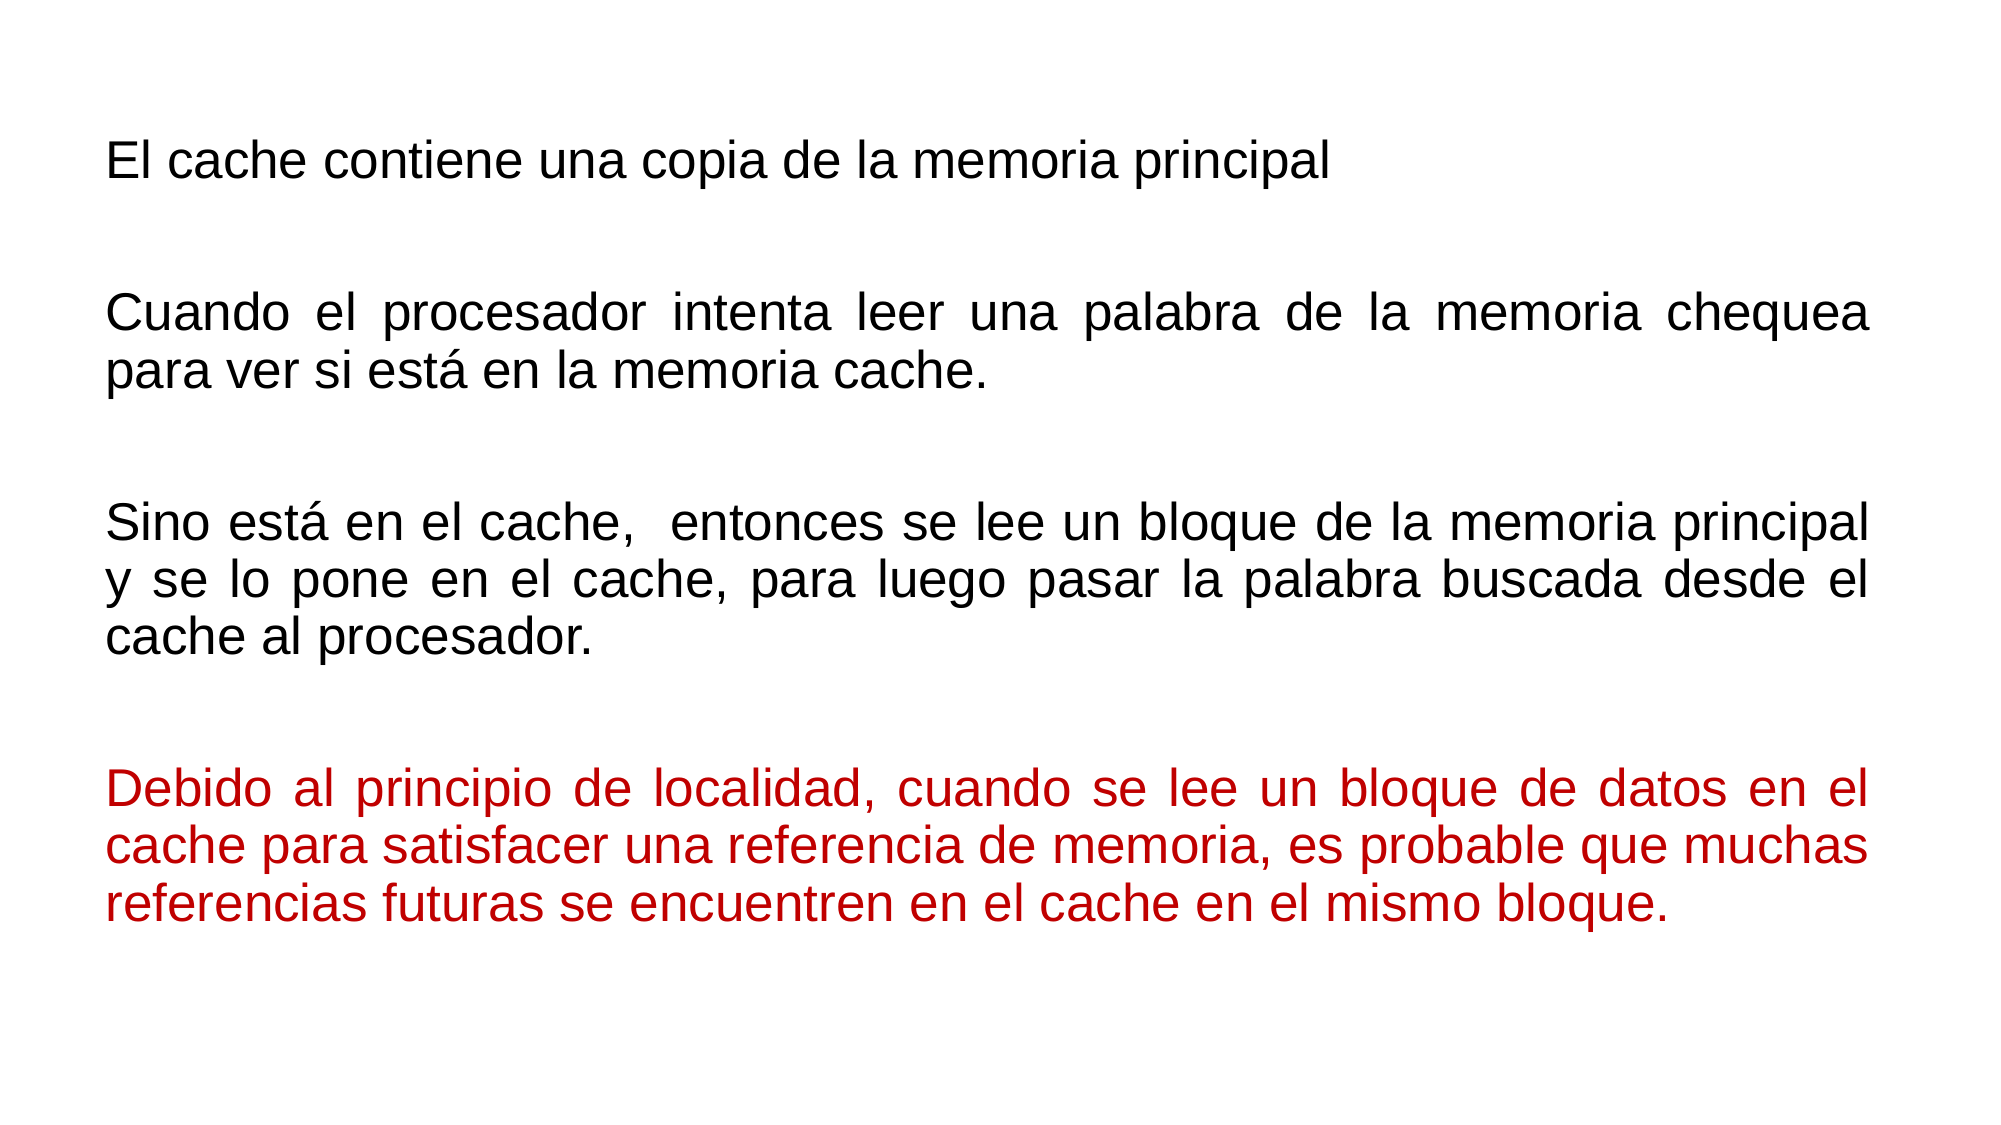

El cache contiene una copia de la memoria principal

Cuando el procesador intenta leer una palabra de la memoria chequea para ver si está en la memoria cache.

Sino está en el cache,  entonces se lee un bloque de la memoria principal y se lo pone en el cache, para luego pasar la palabra buscada desde el cache al procesador.

Debido al principio de localidad, cuando se lee un bloque de datos en el cache para satisfacer una referencia de memoria, es probable que muchas referencias futuras se encuentren en el cache en el mismo bloque.